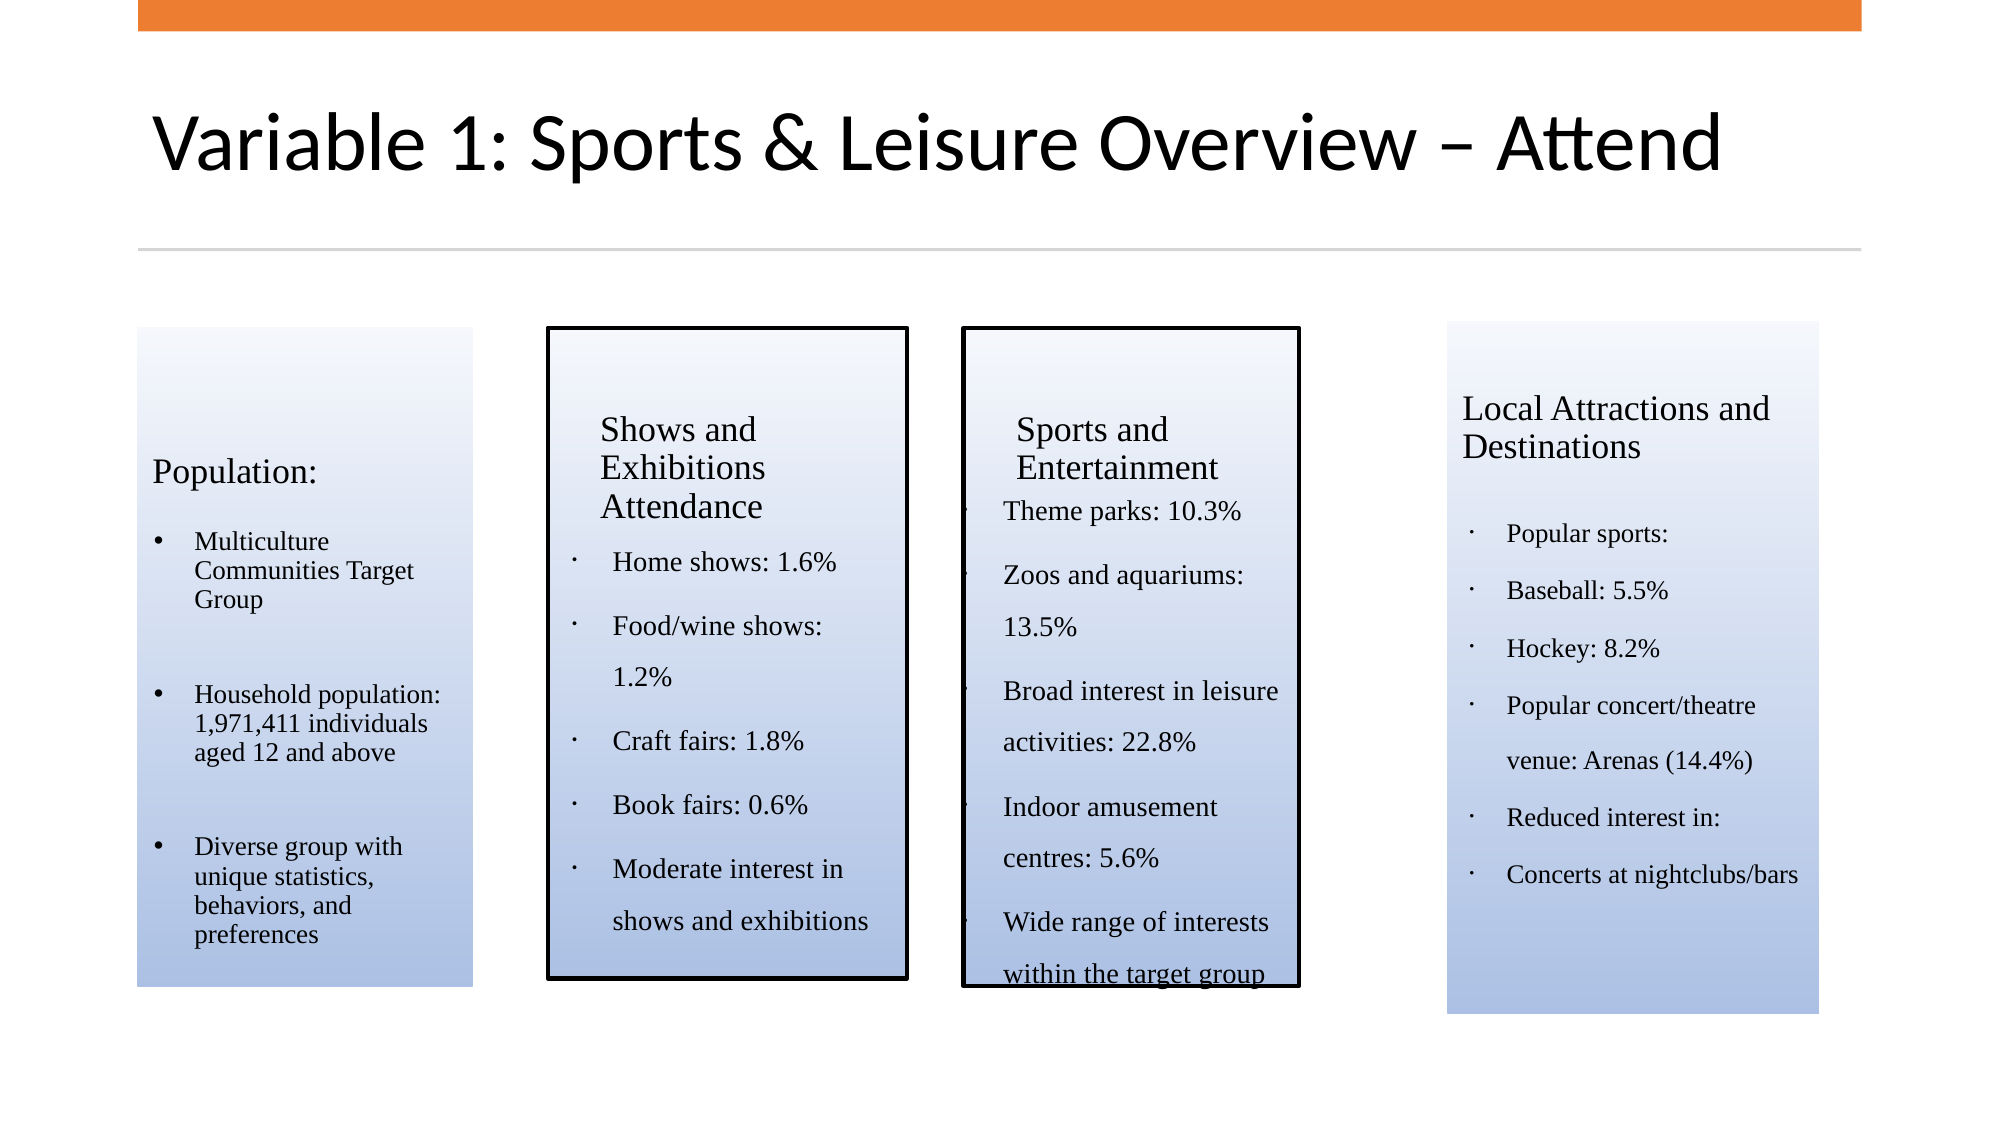

Variable 1: Sports & Leisure Overview – Attend

Local Attractions and Destinations

Shows and Exhibitions Attendance
Sports and Entertainment

Population:
Theme parks: 10.3%
Zoos and aquariums: 13.5%
Broad interest in leisure activities: 22.8%
Indoor amusement centres: 5.6%
Wide range of interests within the target group
Popular sports:
Baseball: 5.5%
Hockey: 8.2%
Popular concert/theatre venue: Arenas (14.4%)
Reduced interest in:
Concerts at nightclubs/bars

Home shows: 1.6%
Food/wine shows: 1.2%
Craft fairs: 1.8%
Book fairs: 0.6%
Moderate interest in shows and exhibitions
Multiculture Communities Target Group

Household population: 1,971,411 individuals aged 12 and above

Diverse group with unique statistics, behaviors, and preferences